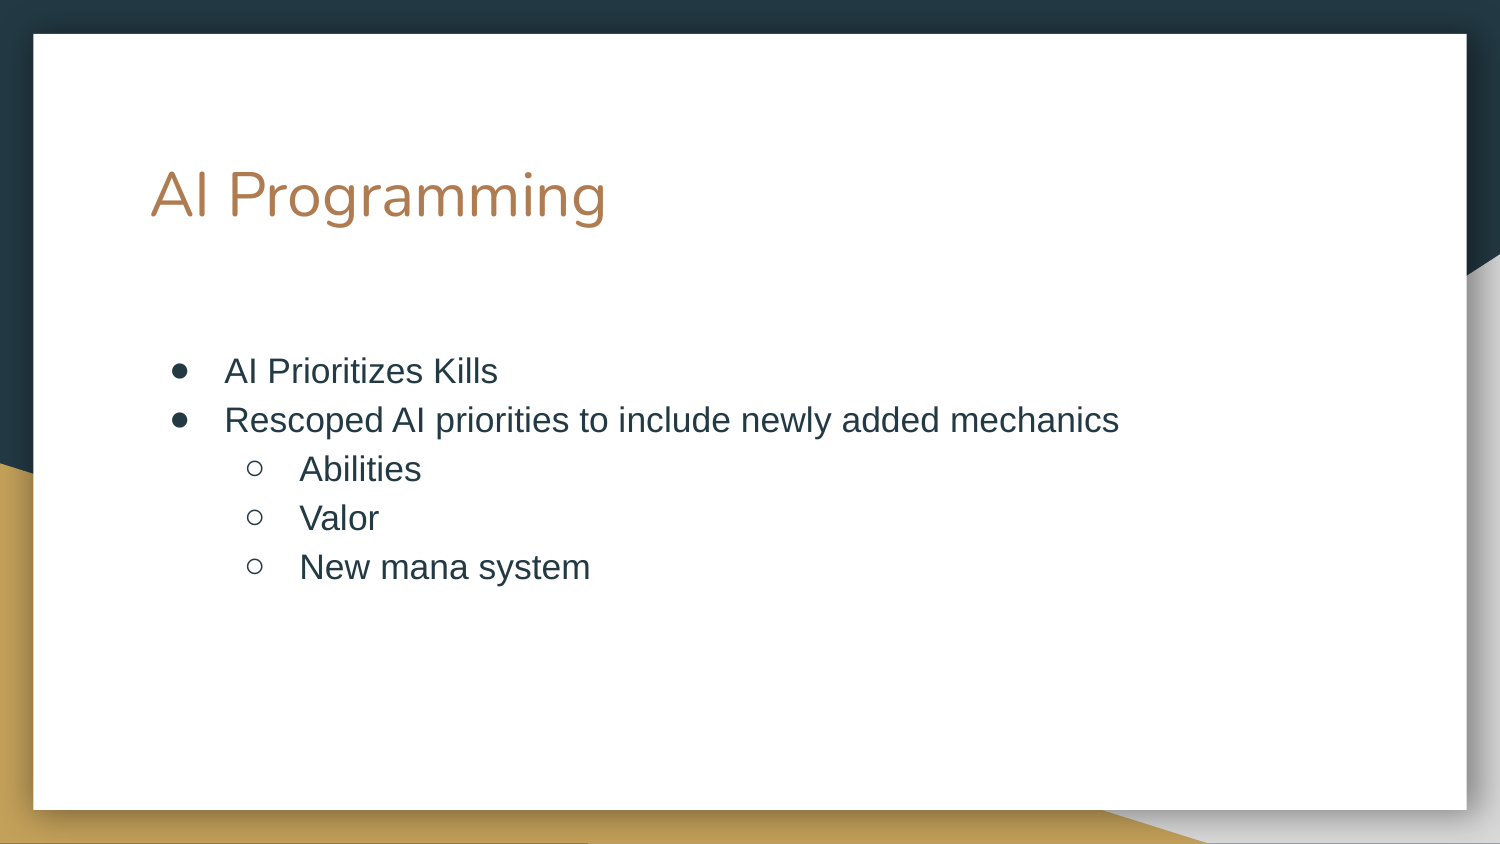

# AI Programming
AI Prioritizes Kills
Rescoped AI priorities to include newly added mechanics
Abilities
Valor
New mana system